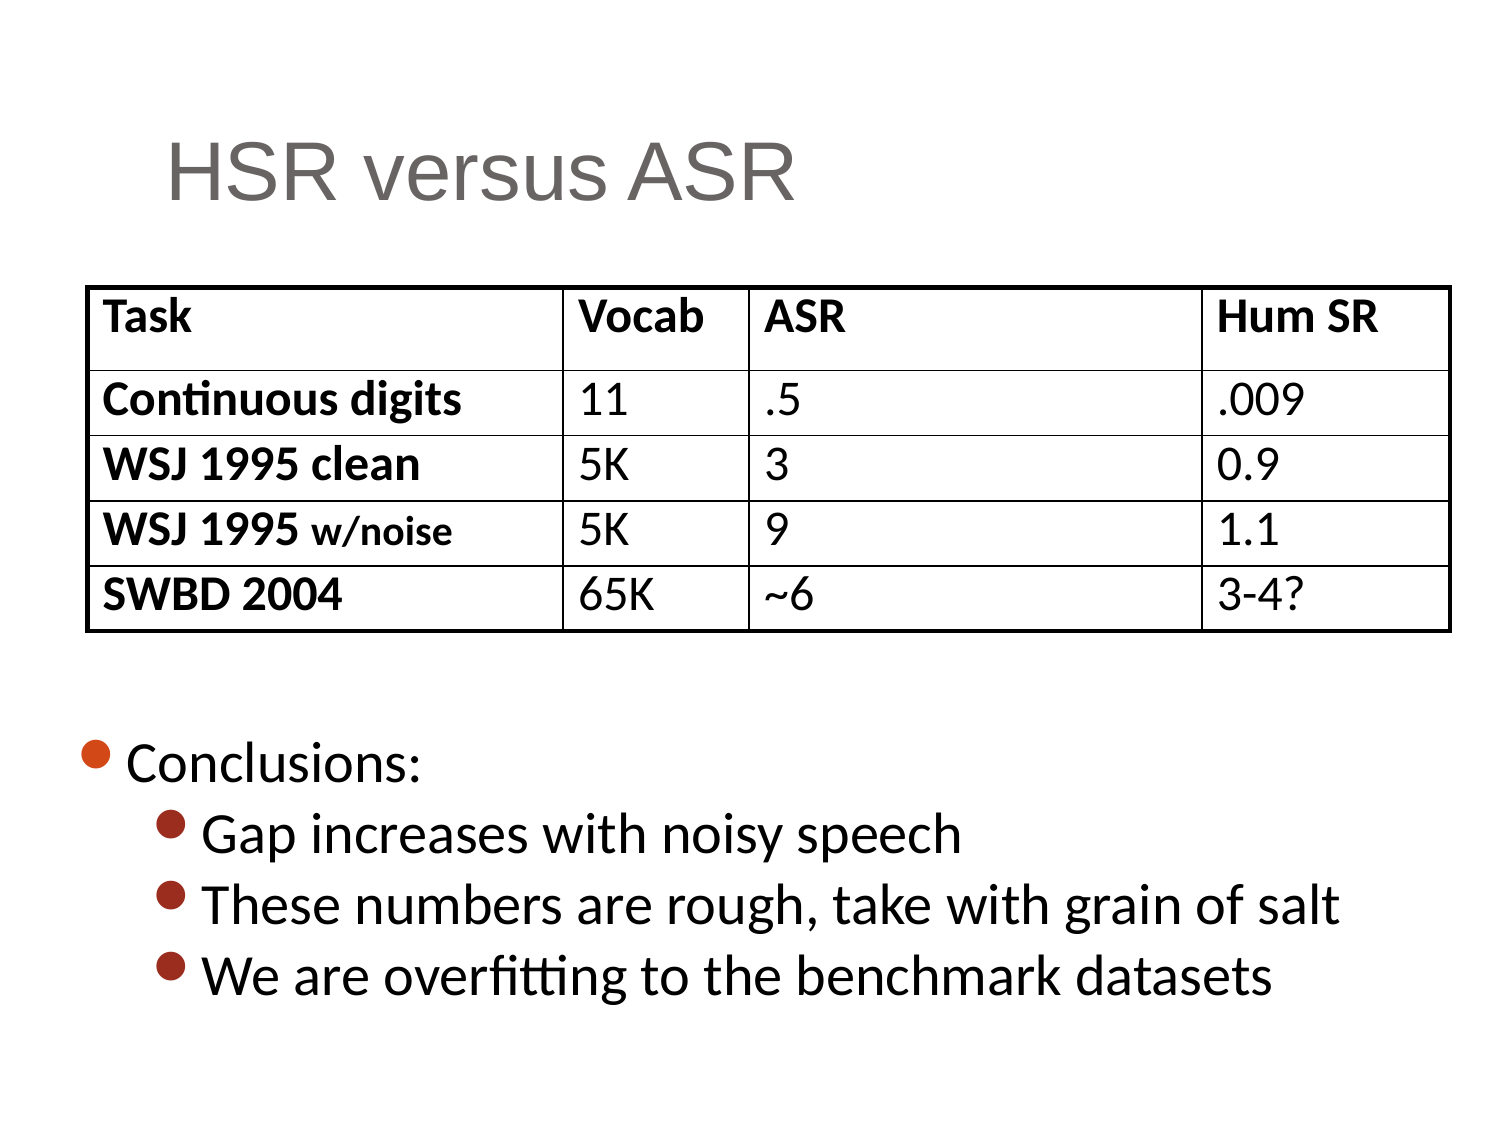

# HSR versus ASR
| Task | Vocab | ASR | Hum SR |
| --- | --- | --- | --- |
| Continuous digits | 11 | .5 | .009 |
| WSJ 1995 clean | 5K | 3 | 0.9 |
| WSJ 1995 w/noise | 5K | 9 | 1.1 |
| SWBD 2004 | 65K | ~6 | 3-4? |
Conclusions:
Gap increases with noisy speech
These numbers are rough, take with grain of salt
We are overfitting to the benchmark datasets